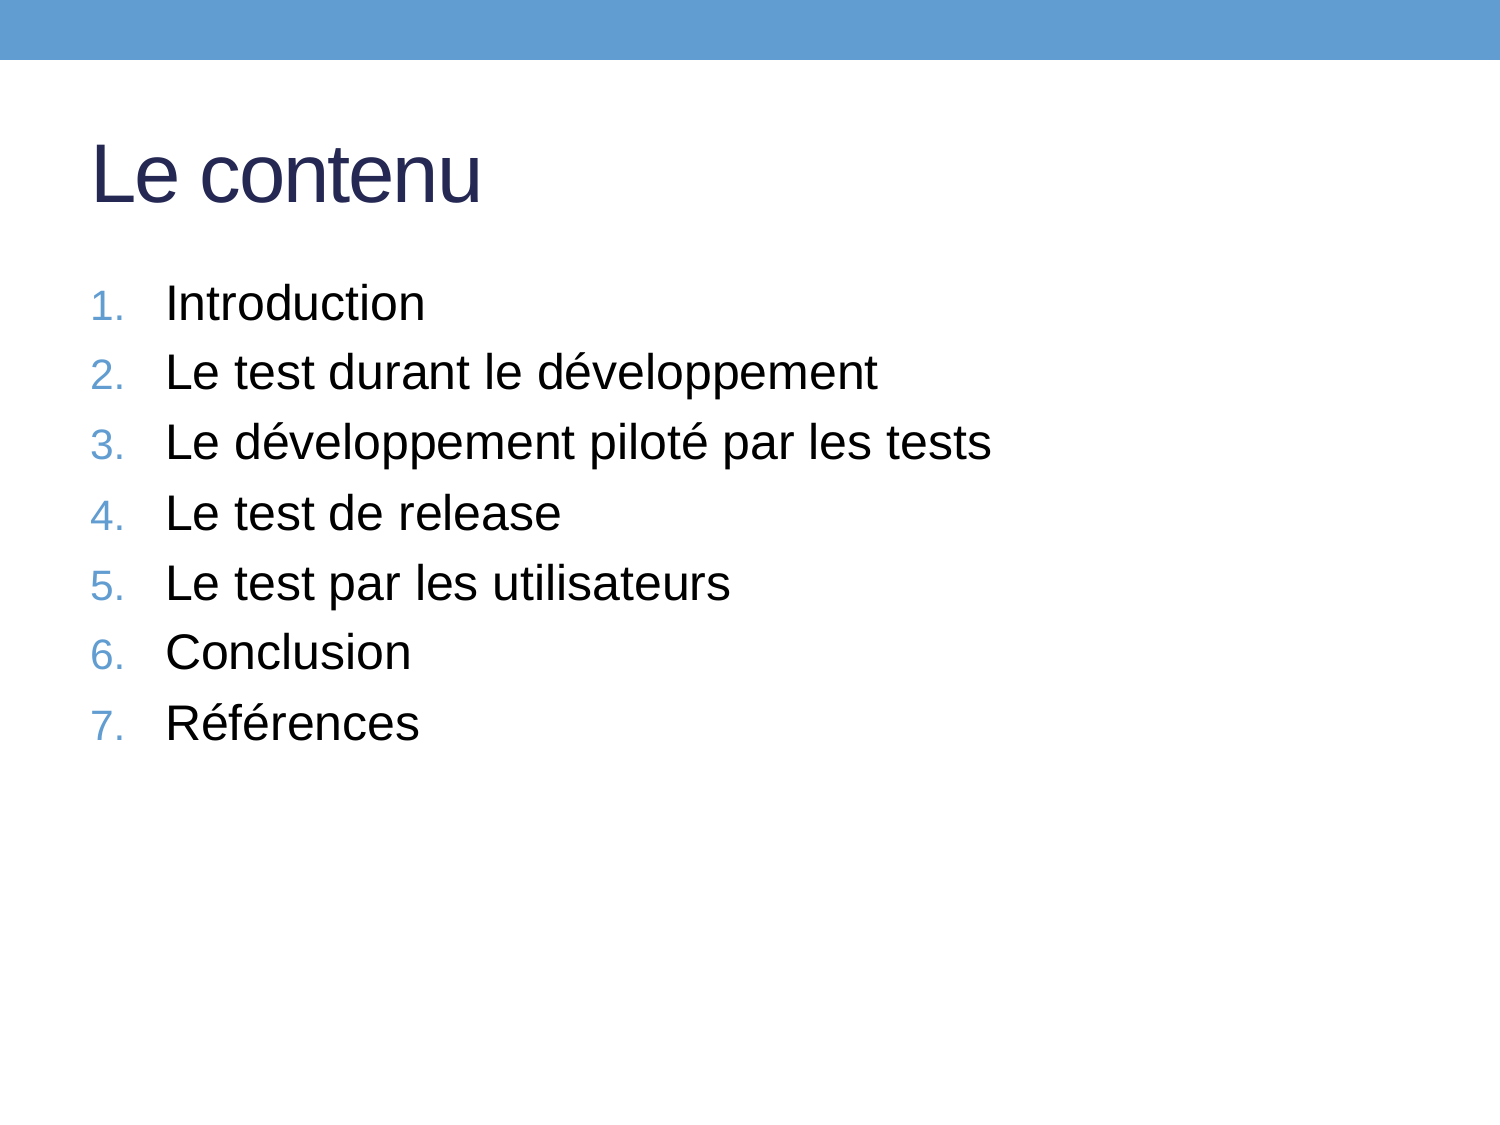

# Le contenu
Introduction
Le test durant le développement
Le développement piloté par les tests
Le test de release
Le test par les utilisateurs
Conclusion
Références